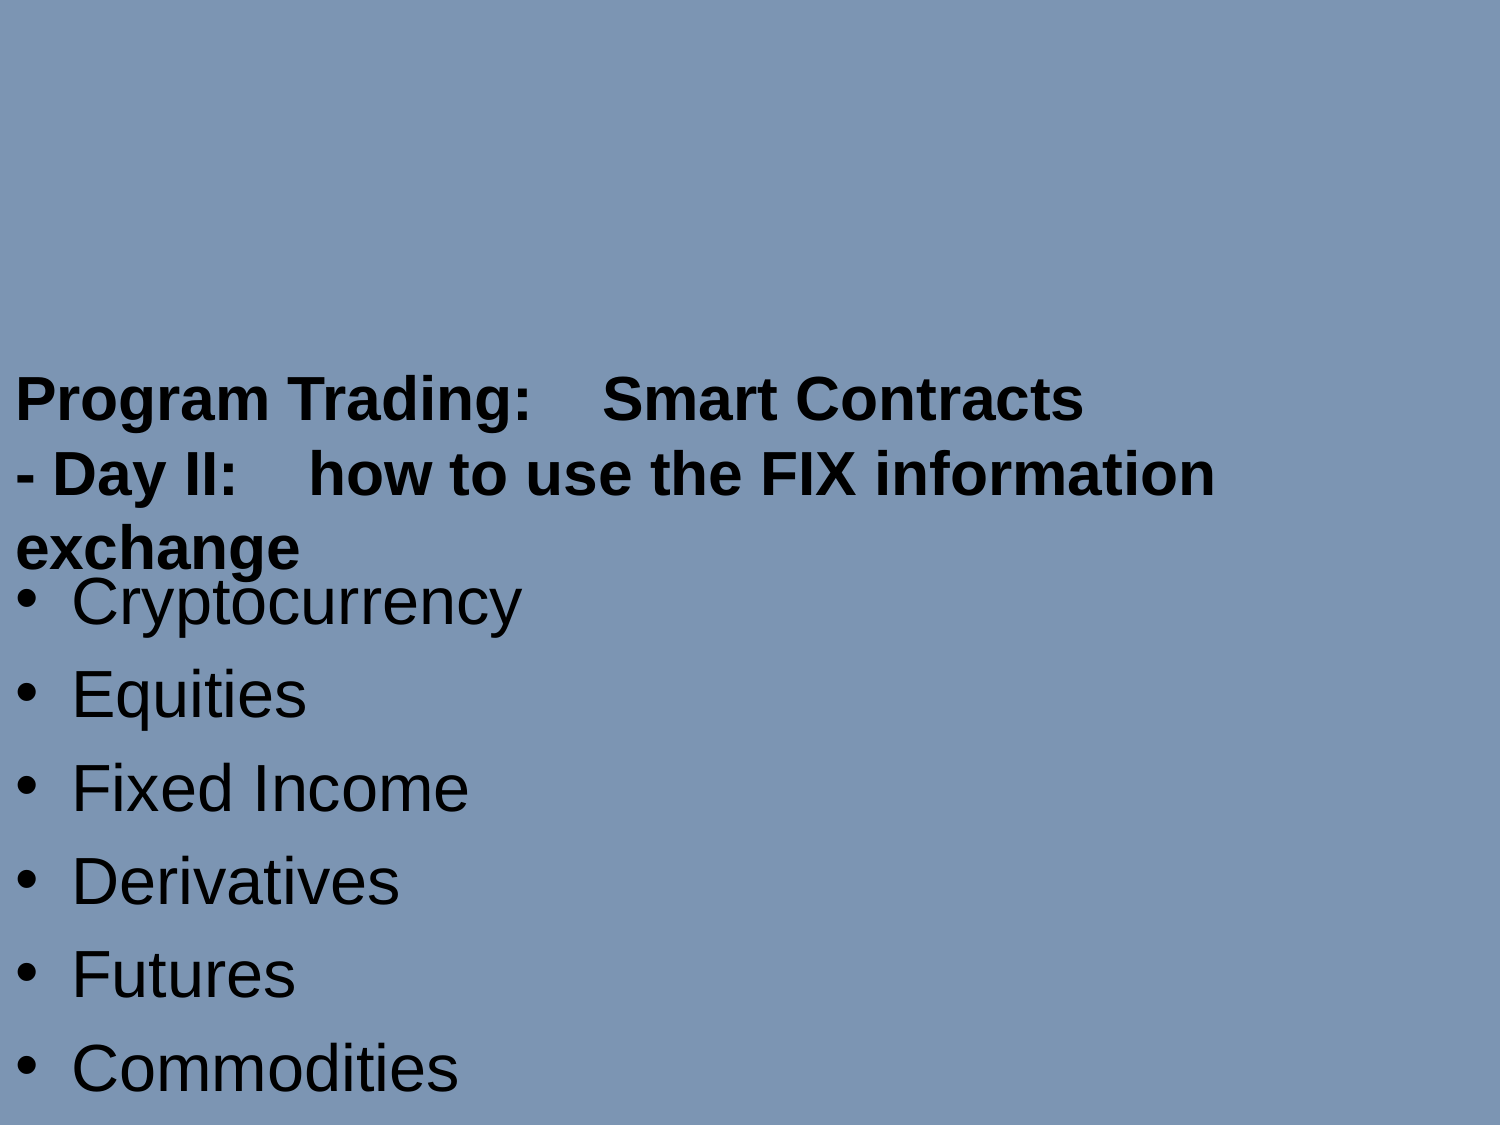

Program Trading:    Smart Contracts
- Day II:    how to use the FIX information exchange
Cryptocurrency
Equities
Fixed Income
Derivatives
Futures
Commodities